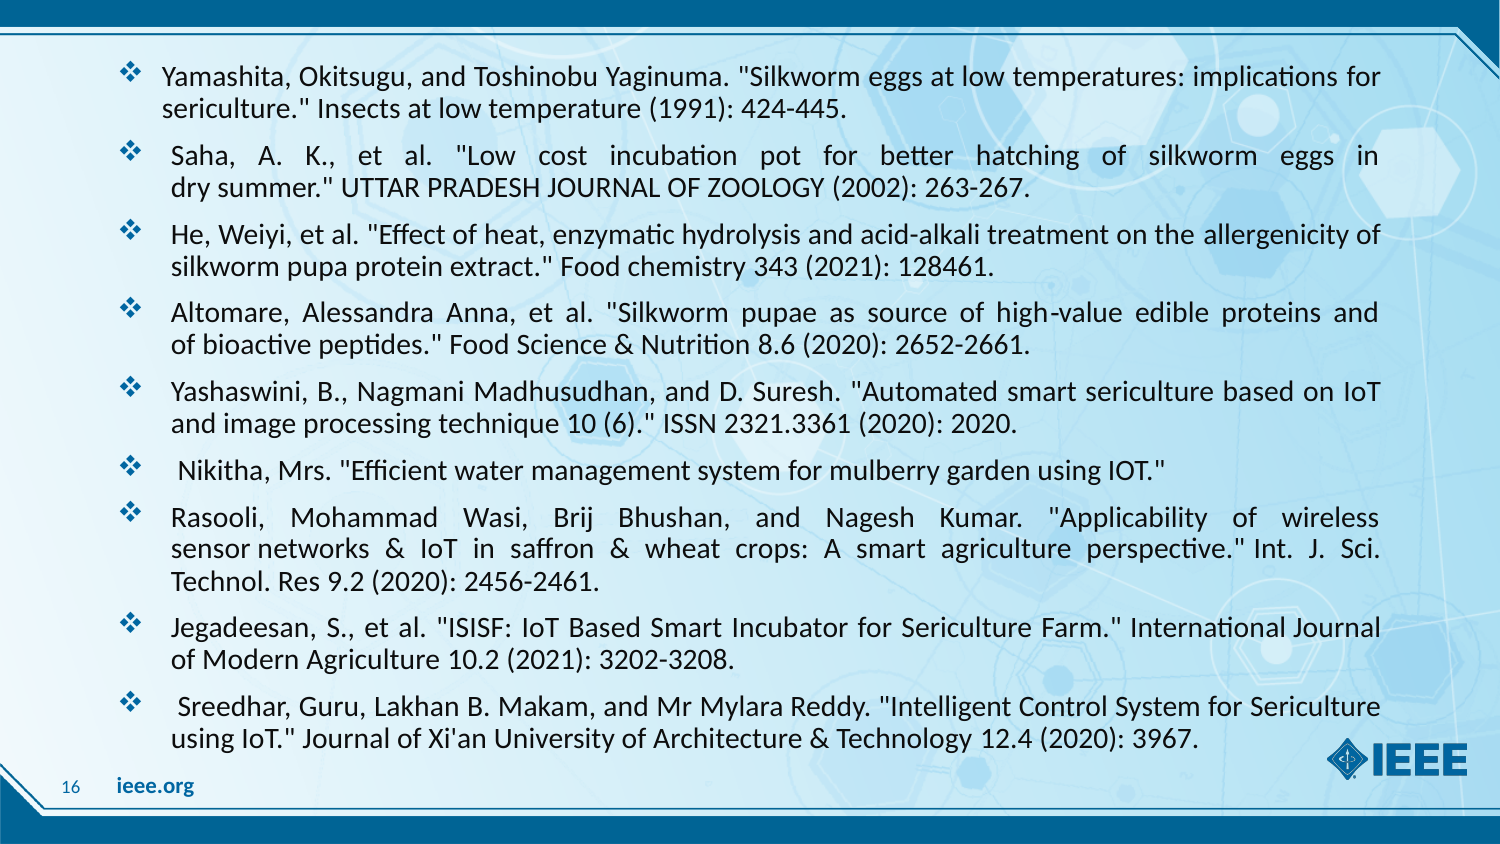

Yamashita, Okitsugu, and Toshinobu Yaginuma. "Silkworm eggs at low temperatures: implications for sericulture." Insects at low temperature (1991): 424-445.
Saha, A. K., et al. "Low cost incubation pot for better hatching of silkworm eggs in dry summer." UTTAR PRADESH JOURNAL OF ZOOLOGY (2002): 263-267.
He, Weiyi, et al. "Effect of heat, enzymatic hydrolysis and acid-alkali treatment on the allergenicity of silkworm pupa protein extract." Food chemistry 343 (2021): 128461.
Altomare, Alessandra Anna, et al. "Silkworm pupae as source of high‐value edible proteins and of bioactive peptides." Food Science & Nutrition 8.6 (2020): 2652-2661.
Yashaswini, B., Nagmani Madhusudhan, and D. Suresh. "Automated smart sericulture based on IoT and image processing technique 10 (6)." ISSN 2321.3361 (2020): 2020.
 Nikitha, Mrs. "Efficient water management system for mulberry garden using IOT."
Rasooli, Mohammad Wasi, Brij Bhushan, and Nagesh Kumar. "Applicability of wireless sensor networks & IoT in saffron & wheat crops: A smart agriculture perspective." Int. J. Sci. Technol. Res 9.2 (2020): 2456-2461.
Jegadeesan, S., et al. "ISISF: IoT Based Smart Incubator for Sericulture Farm." International Journal of Modern Agriculture 10.2 (2021): 3202-3208.
 Sreedhar, Guru, Lakhan B. Makam, and Mr Mylara Reddy. "Intelligent Control System for Sericulture using IoT." Journal of Xi'an University of Architecture & Technology 12.4 (2020): 3967.

16